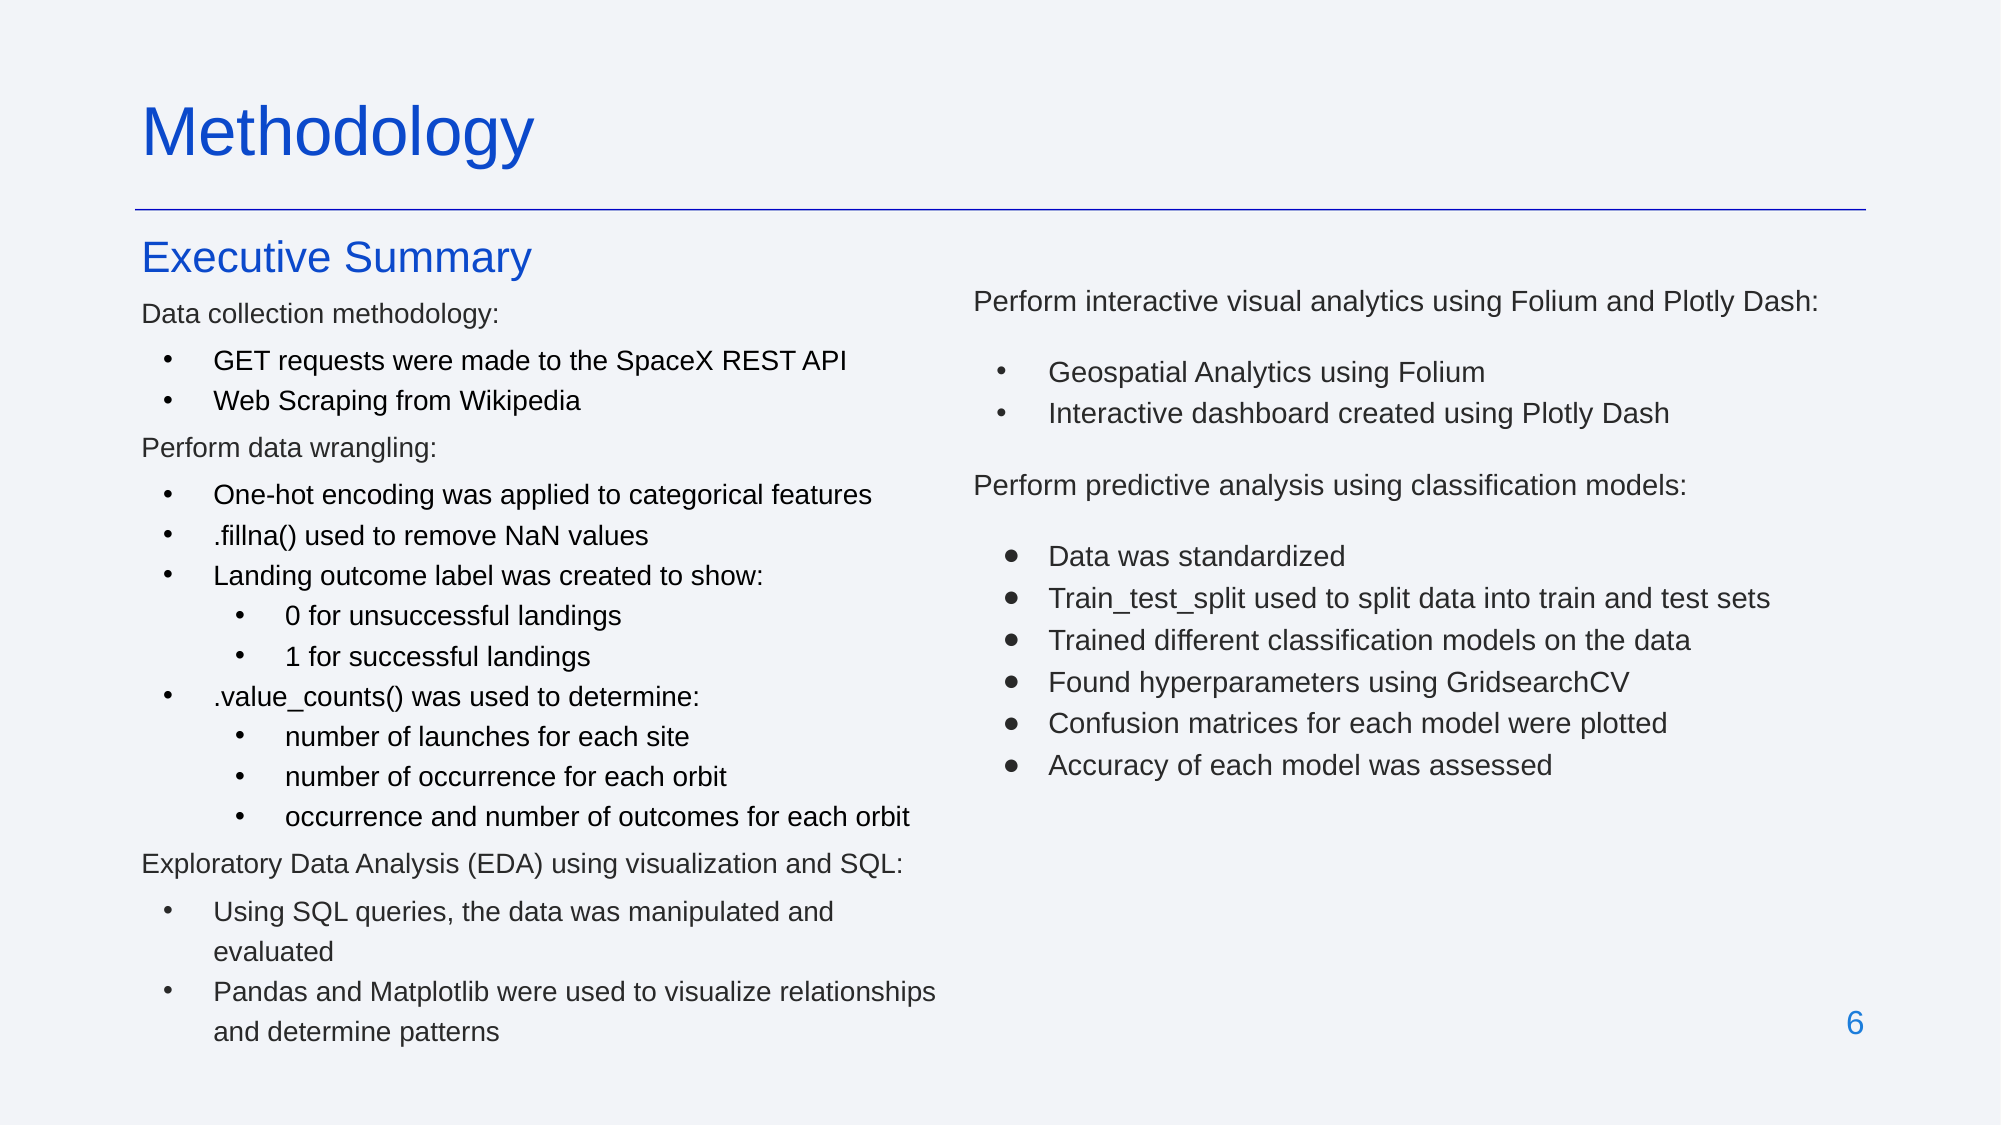

Methodology
Executive Summary
Data collection methodology:
GET requests were made to the SpaceX REST API
Web Scraping from Wikipedia
Perform data wrangling:
One-hot encoding was applied to categorical features
.fillna() used to remove NaN values
Landing outcome label was created to show:
0 for unsuccessful landings
1 for successful landings
.value_counts() was used to determine:
number of launches for each site
number of occurrence for each orbit
occurrence and number of outcomes for each orbit
Exploratory Data Analysis (EDA) using visualization and SQL:
Using SQL queries, the data was manipulated and evaluated
Pandas and Matplotlib were used to visualize relationships and determine patterns

Perform interactive visual analytics using Folium and Plotly Dash:
Geospatial Analytics using Folium
Interactive dashboard created using Plotly Dash
Perform predictive analysis using classification models:
Data was standardized
Train_test_split used to split data into train and test sets
Trained different classification models on the data
Found hyperparameters using GridsearchCV
Confusion matrices for each model were plotted
Accuracy of each model was assessed

6